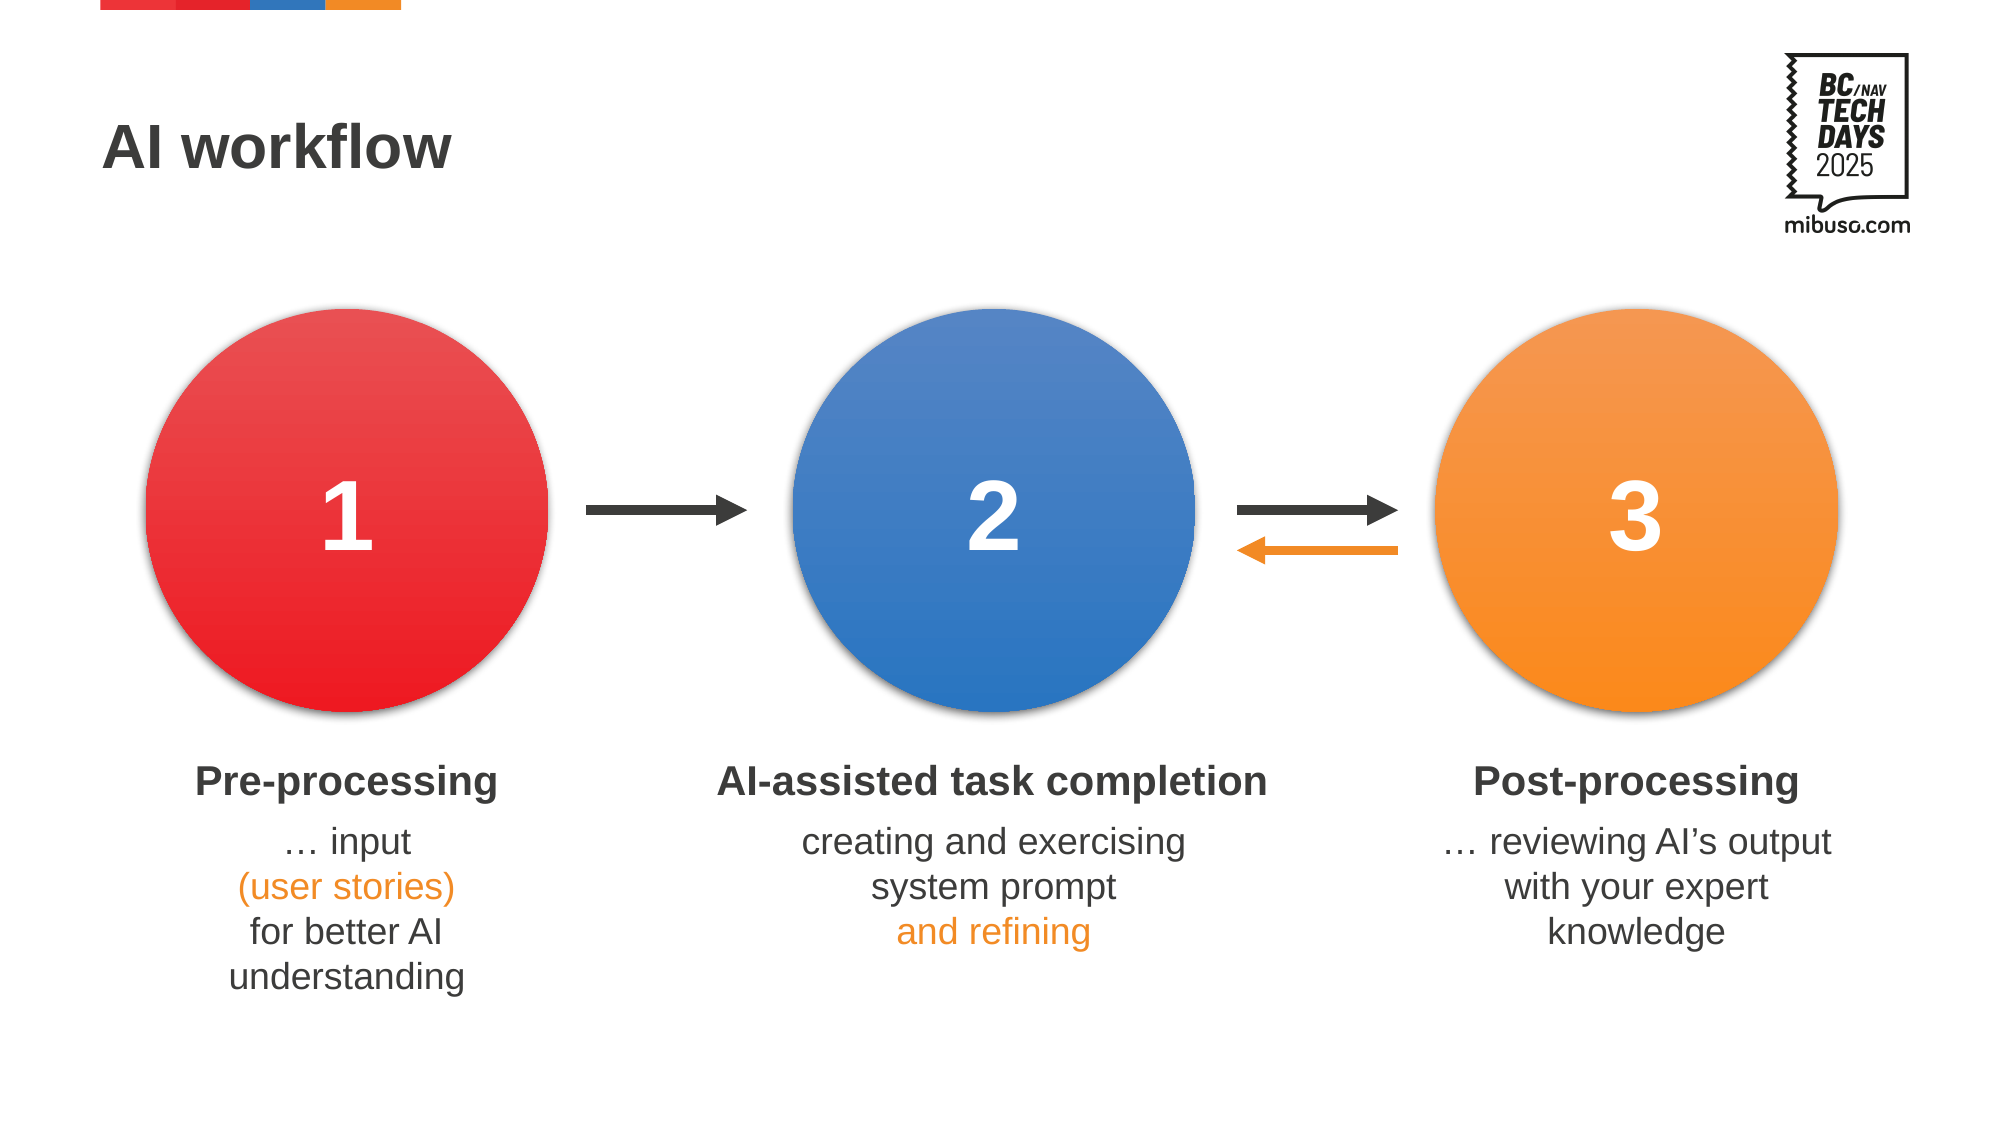

# AI workflow

1
2
3
Pre-processing
AI-assisted task completion
Post-processing
… input
(user stories)
for better AI understanding
… reviewing AI’s output with your expert knowledge
creating and exercising system prompt
and refining